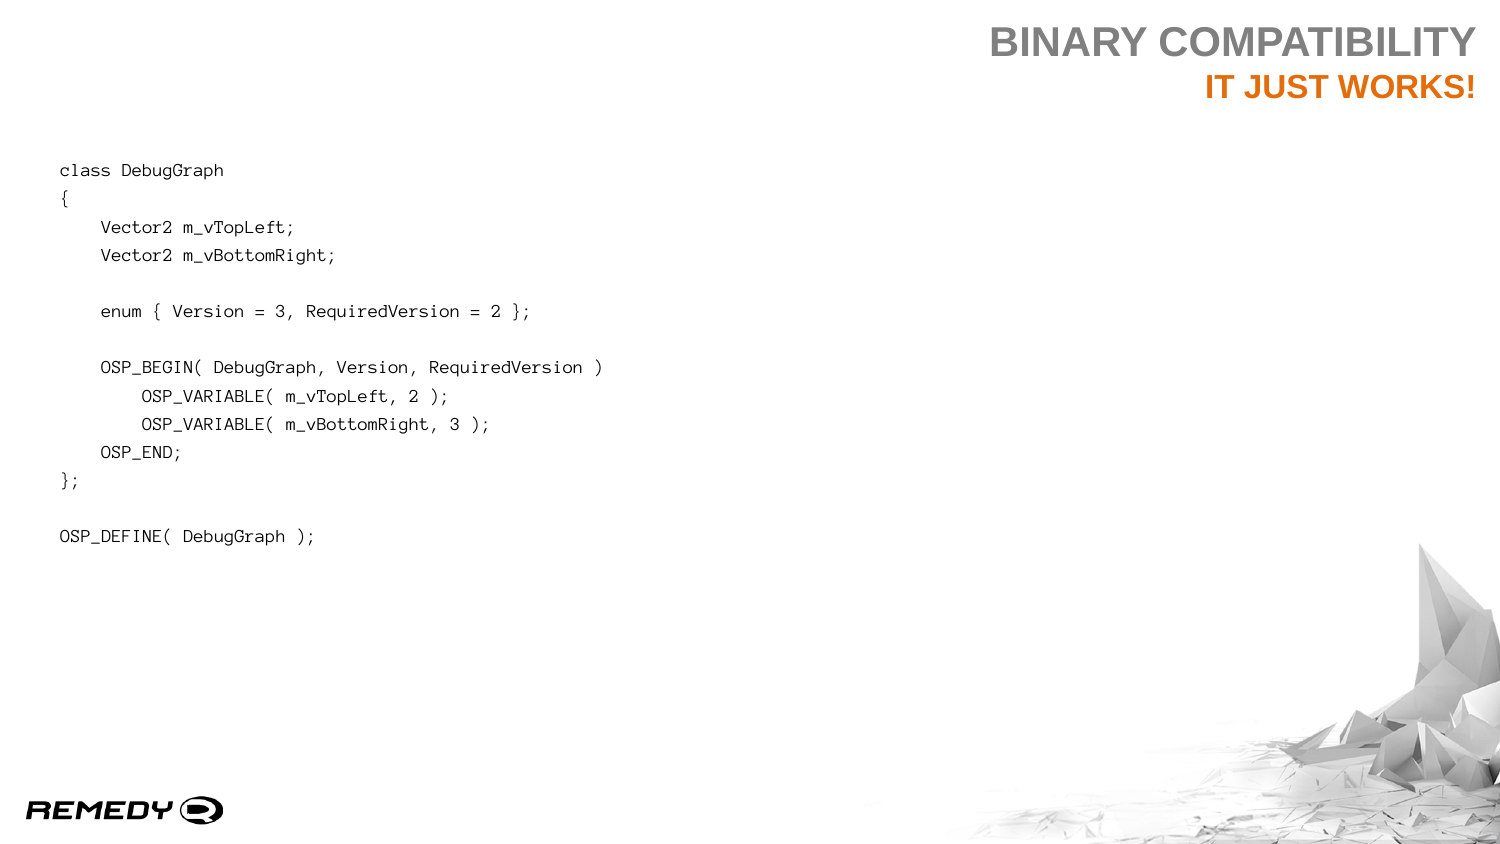

BINARY COMPATIBILITY
IT JUST WORKS!
| class DebugGraph { Vector2 m\_vTopLeft; Vector2 m\_vBottomRight; enum { Version = 3, RequiredVersion = 2 }; OSP\_BEGIN( DebugGraph, Version, RequiredVersion ) OSP\_VARIABLE( m\_vTopLeft, 2 ); OSP\_VARIABLE( m\_vBottomRight, 3 ); OSP\_END; }; OSP\_DEFINE( DebugGraph ); |
| --- |